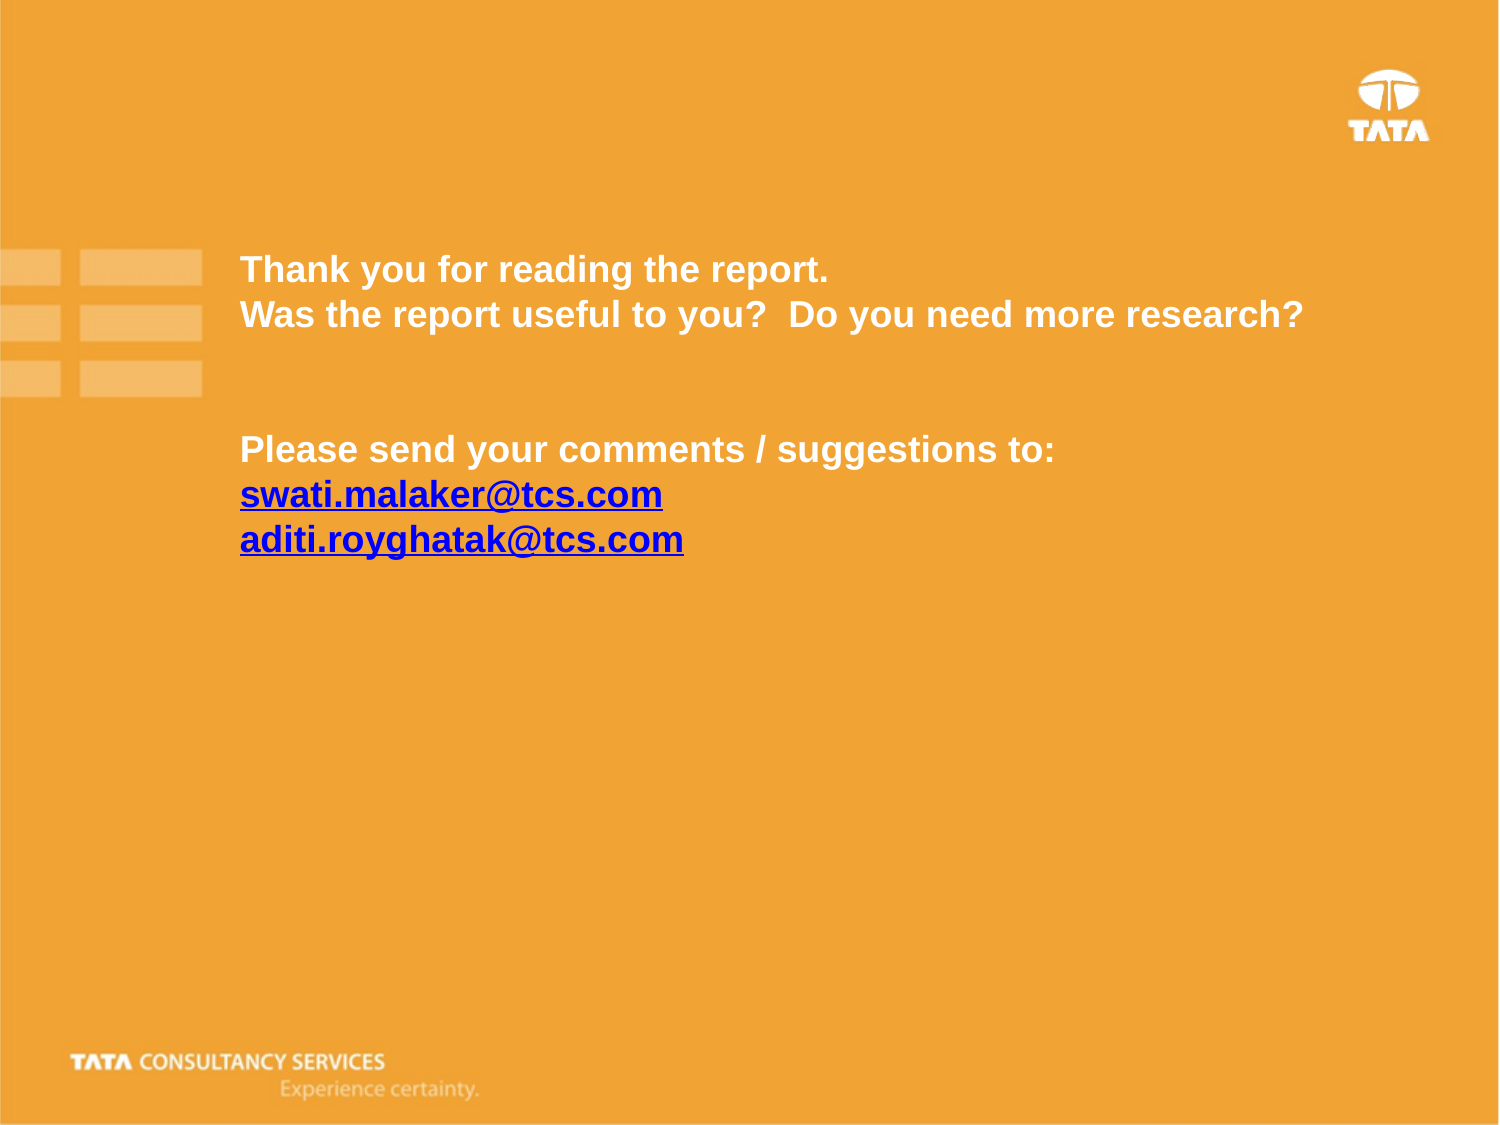

Thank you for reading the report.
Was the report useful to you?  Do you need more research?
Please send your comments / suggestions to:
swati.malaker@tcs.com
aditi.royghatak@tcs.com